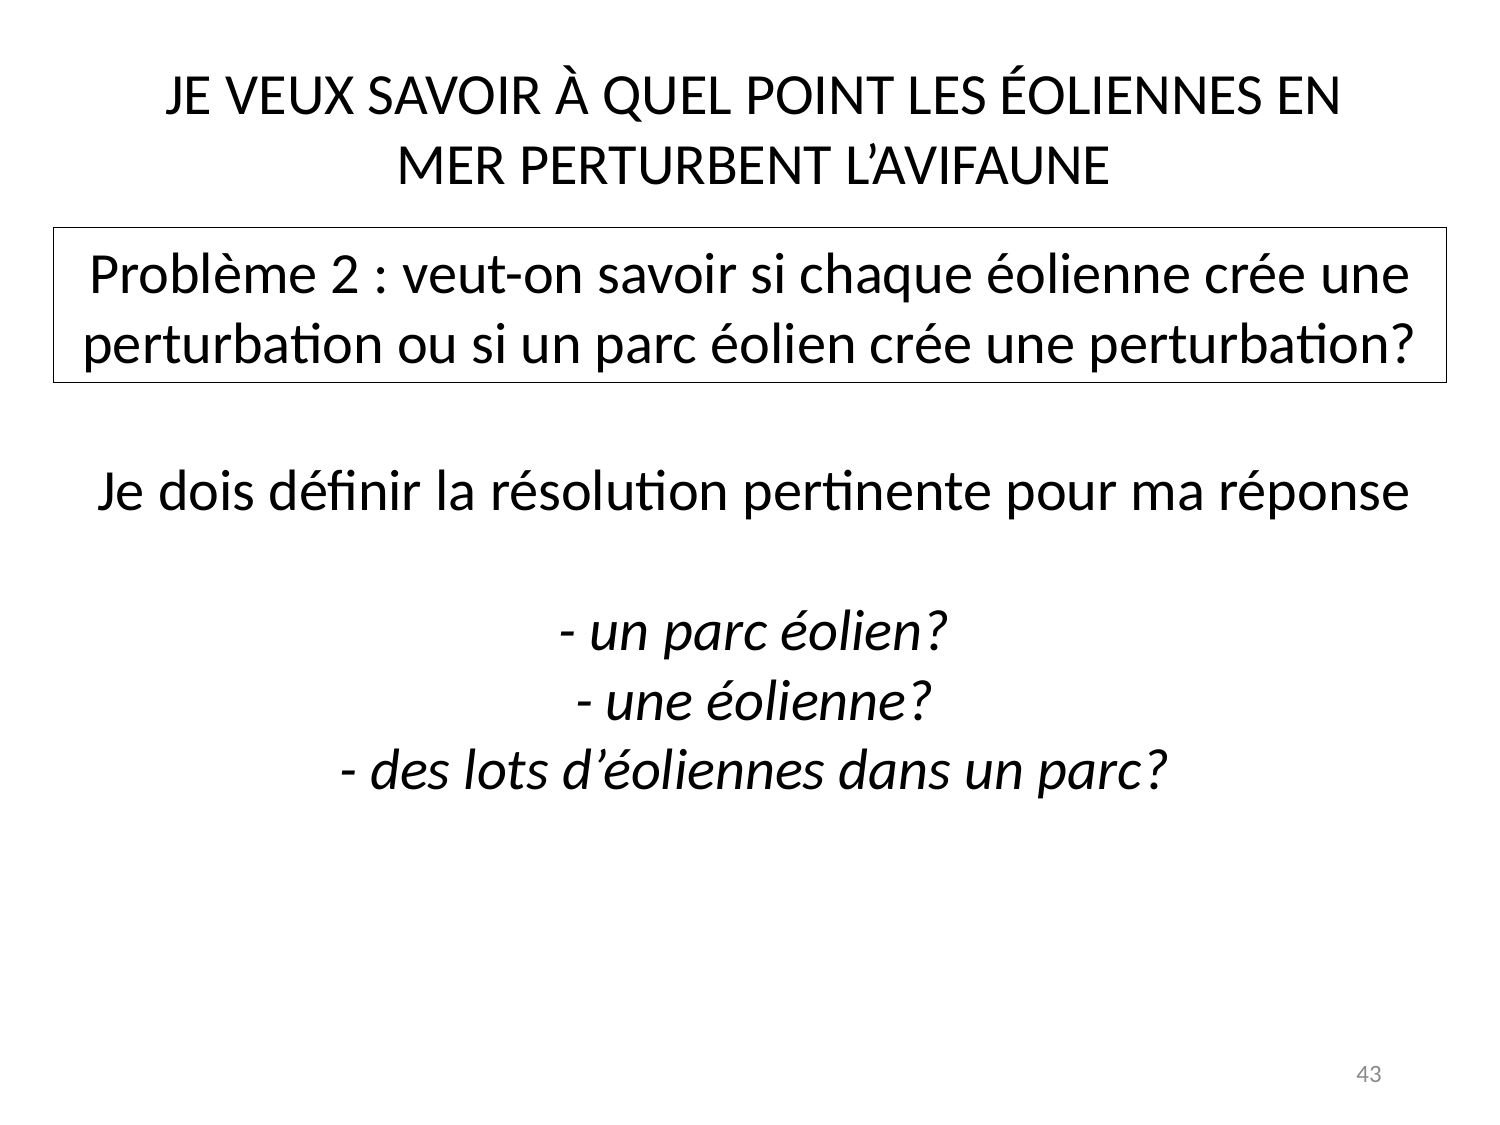

Je veux savoir à quel point les éoliennes en mer perturbent l’avifaune
Problème 2 : veut-on savoir si chaque éolienne crée une perturbation ou si un parc éolien crée une perturbation?
Je dois définir la résolution pertinente pour ma réponse

- un parc éolien?
- une éolienne?
- des lots d’éoliennes dans un parc?
43